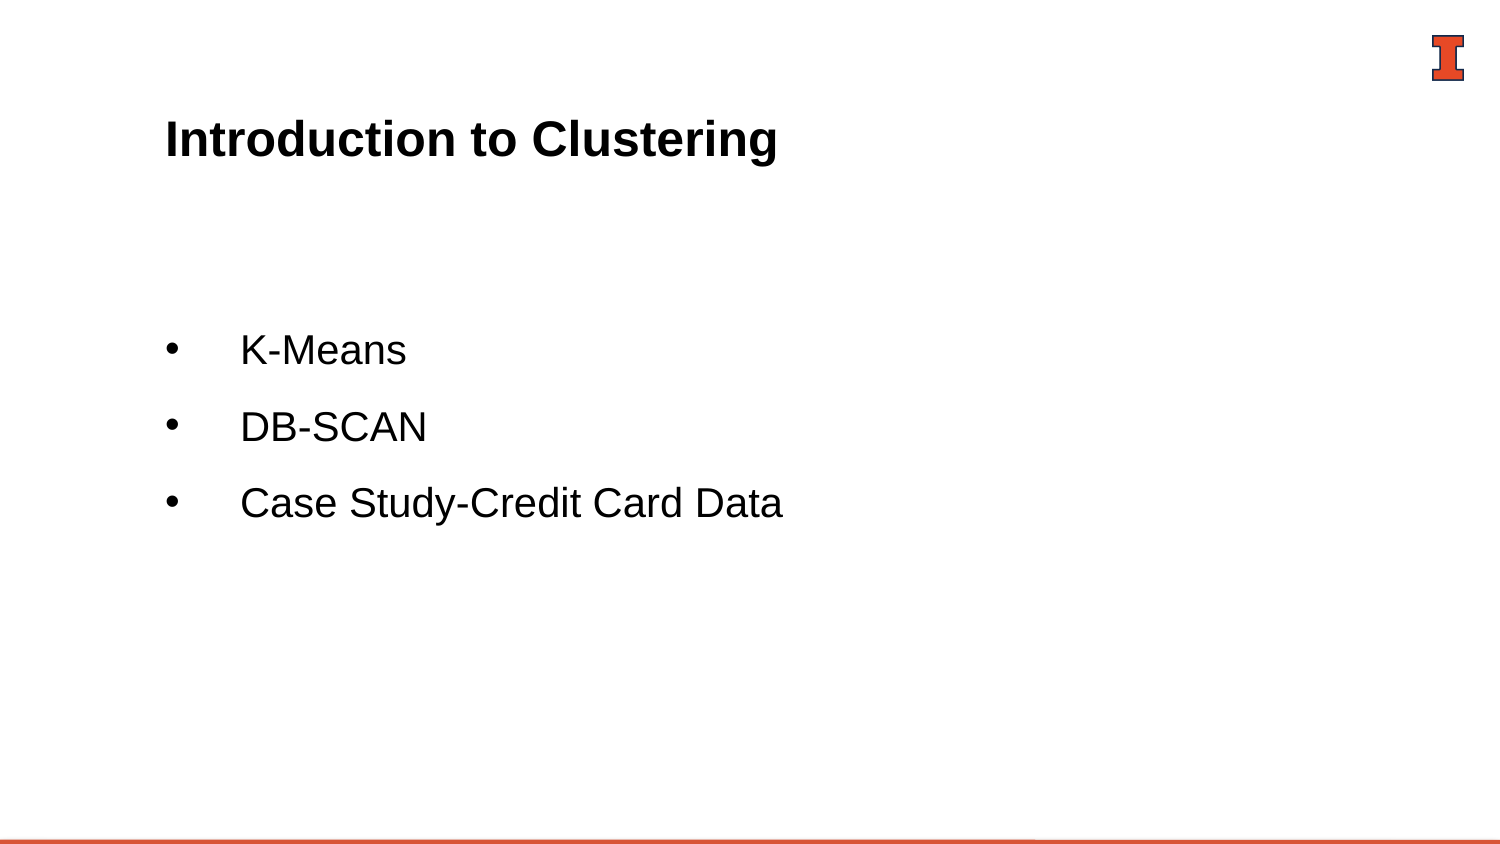

# Introduction to Clustering
K-Means
DB-SCAN
Case Study-Credit Card Data